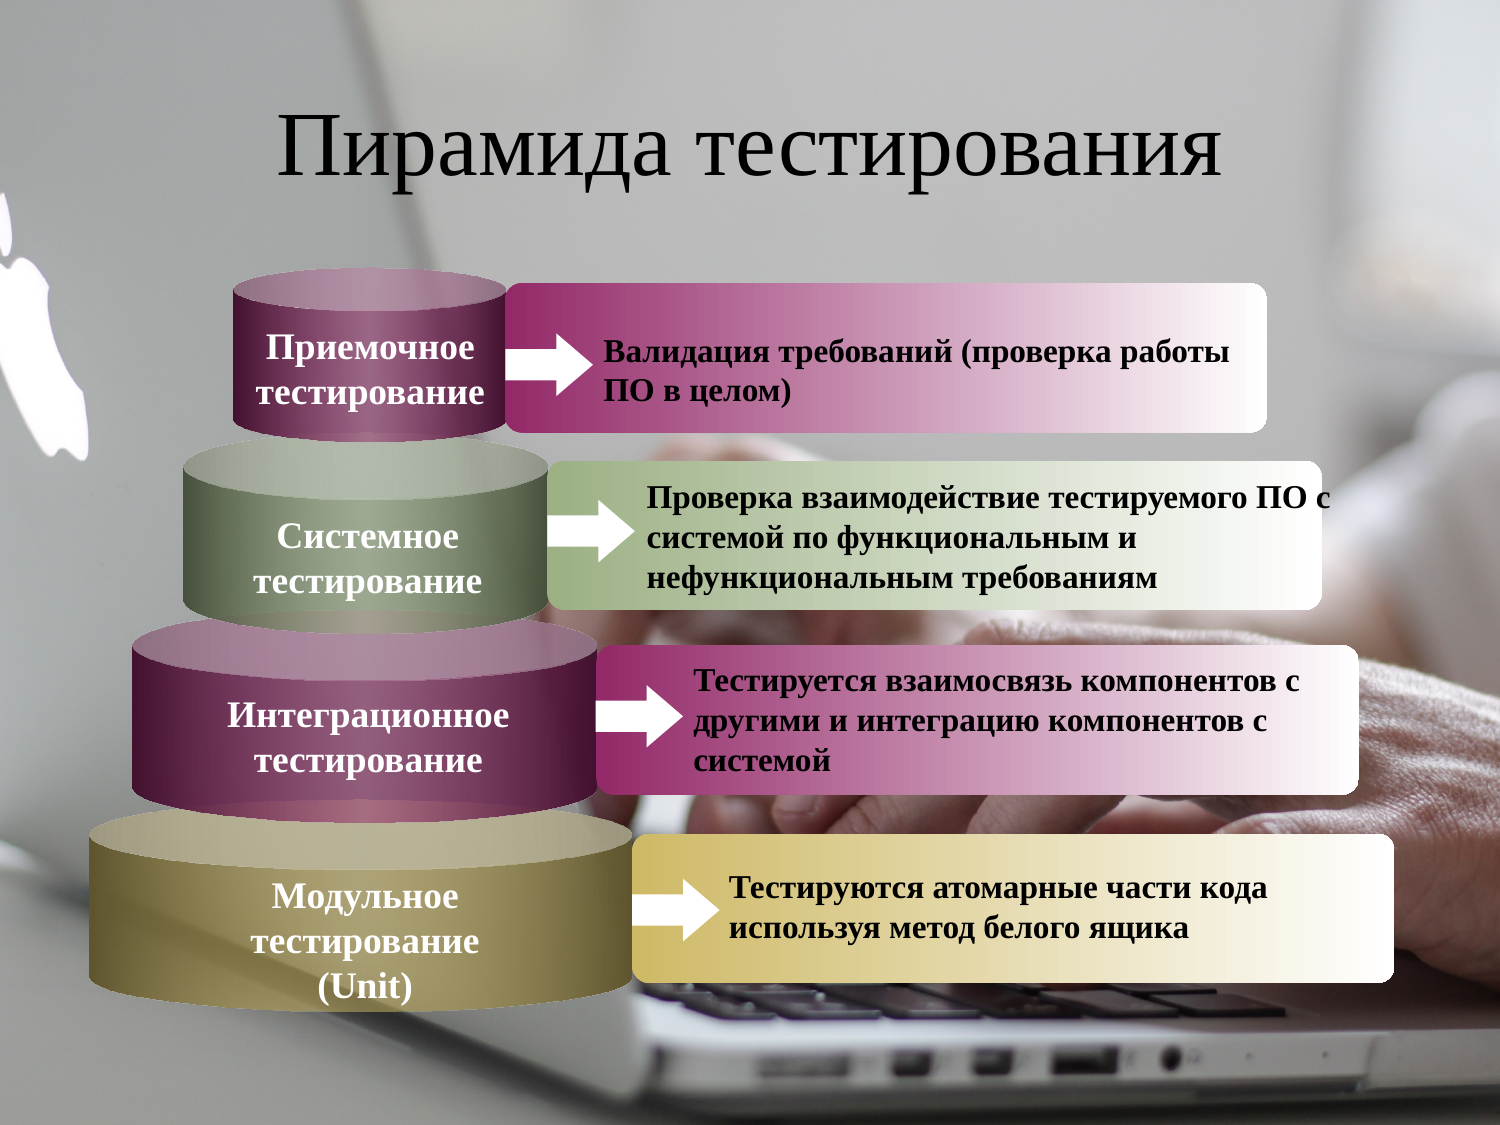

# Пирамида тестирования

Приемочное тестирование
Валидация требований (проверка работы ПО в целом)

Проверка взаимодействие тестируемого ПО с системой по функциональным и нефункциональным требованиям

Системное
тестирование

Тестируется взаимосвязь компонентов с другими и интеграцию компонентов с системой
Интеграционное
тестирование

Тестируются атомарные части кода используя метод белого ящика

Модульное тестирование (Unit)